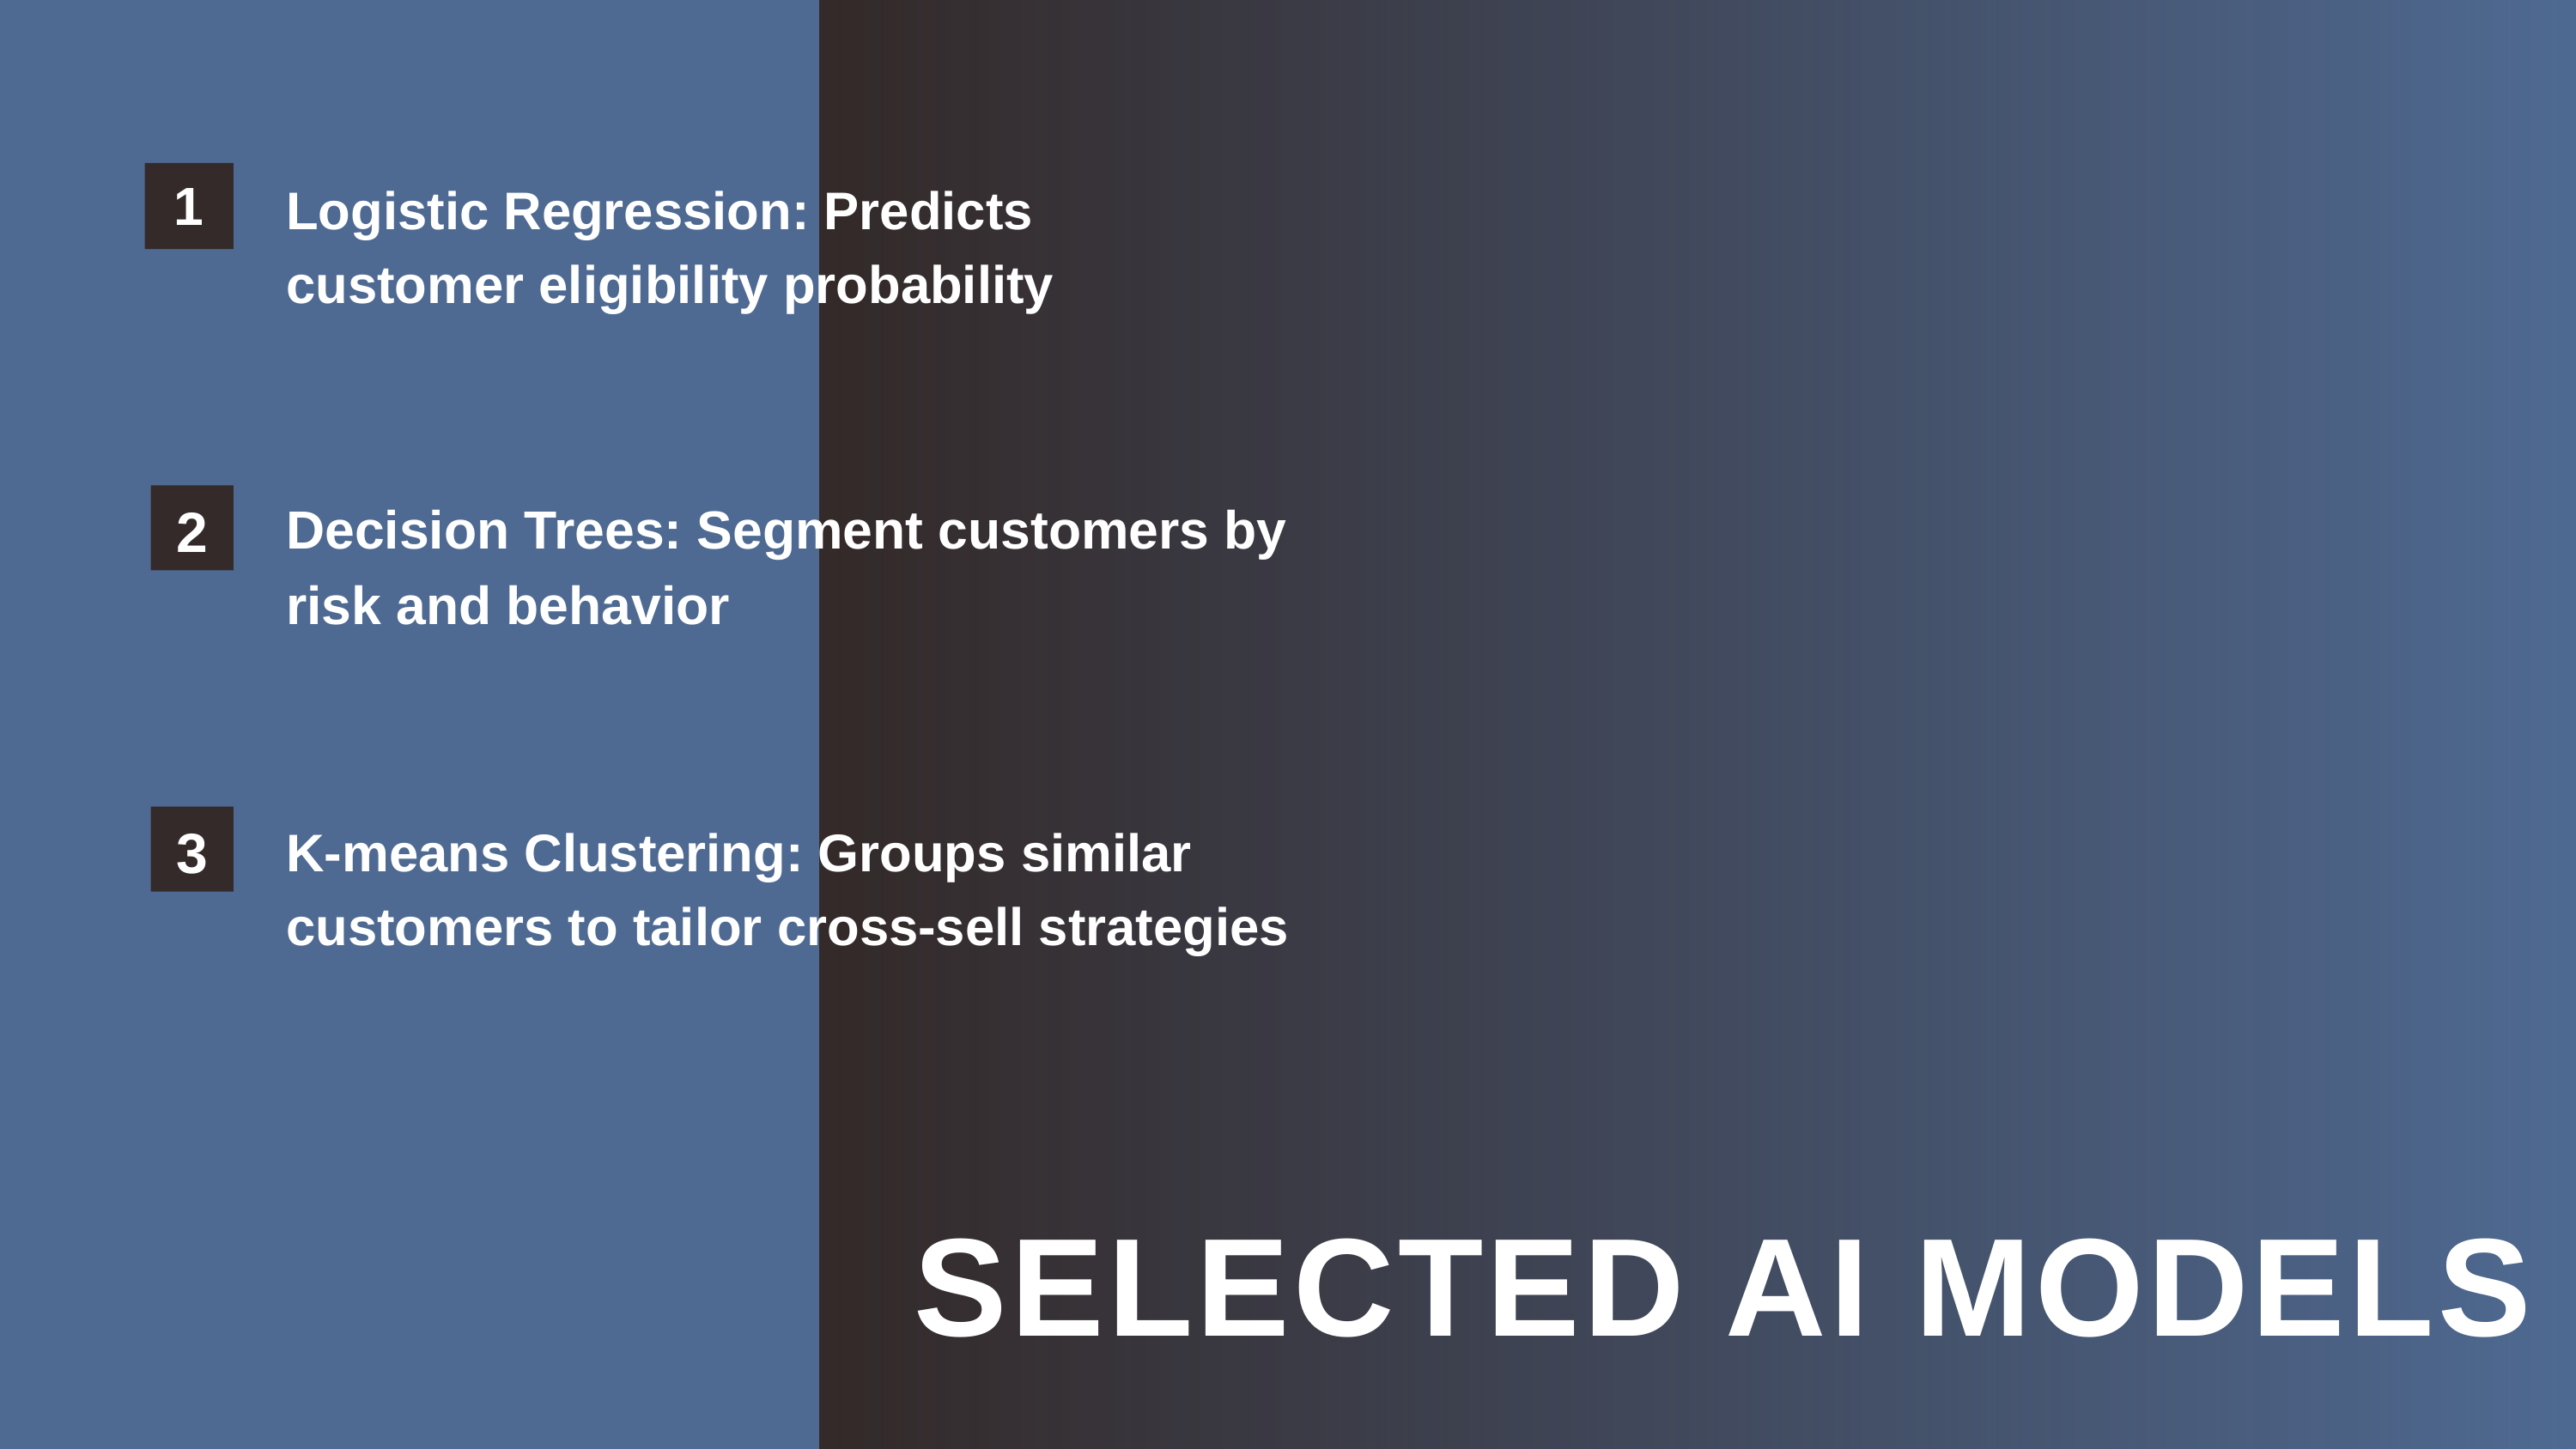

1
Logistic Regression: Predicts customer eligibility probability

Decision Trees: Segment customers by risk and behavior

2

3
K-means Clustering: Groups similar customers to tailor cross-sell strategies

SELECTED AI MODELS